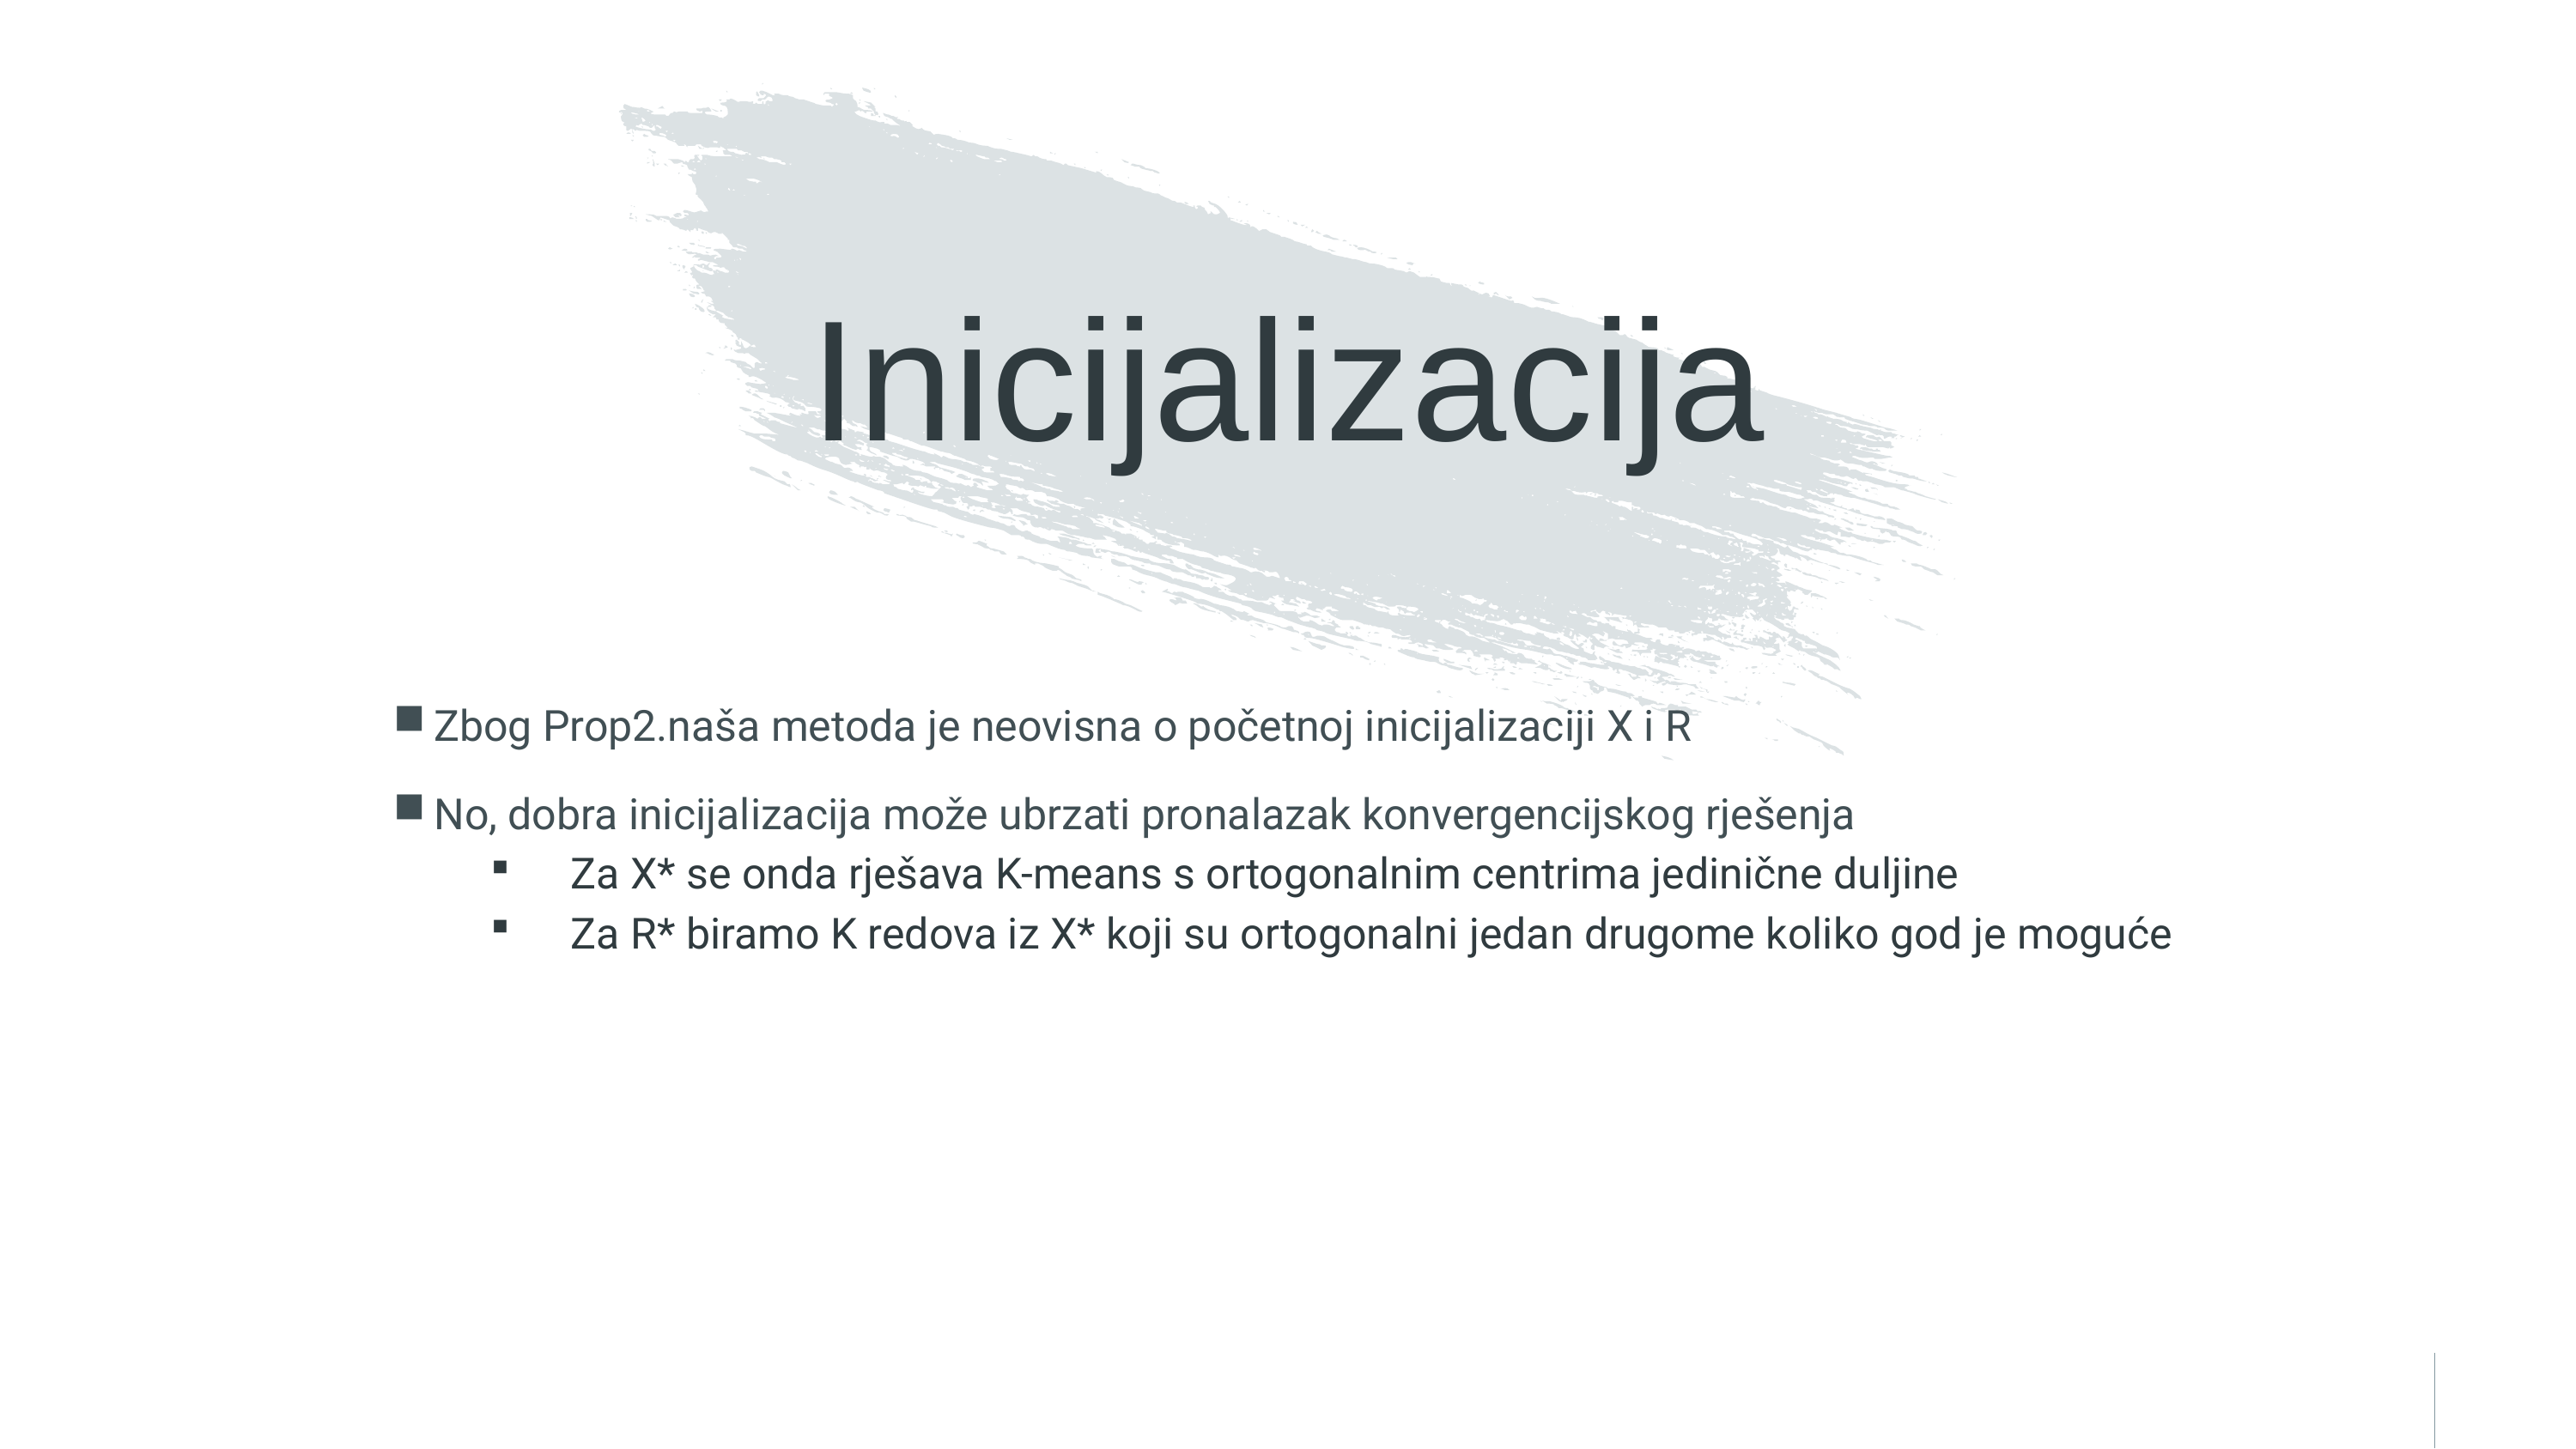

# Inicijalizacija
Zbog Prop2.naša metoda je neovisna o početnoj inicijalizaciji X i R
No, dobra inicijalizacija može ubrzati pronalazak konvergencijskog rješenja
Za X* se onda rješava K-means s ortogonalnim centrima jedinične duljine
Za R* biramo K redova iz X* koji su ortogonalni jedan drugome koliko god je moguće